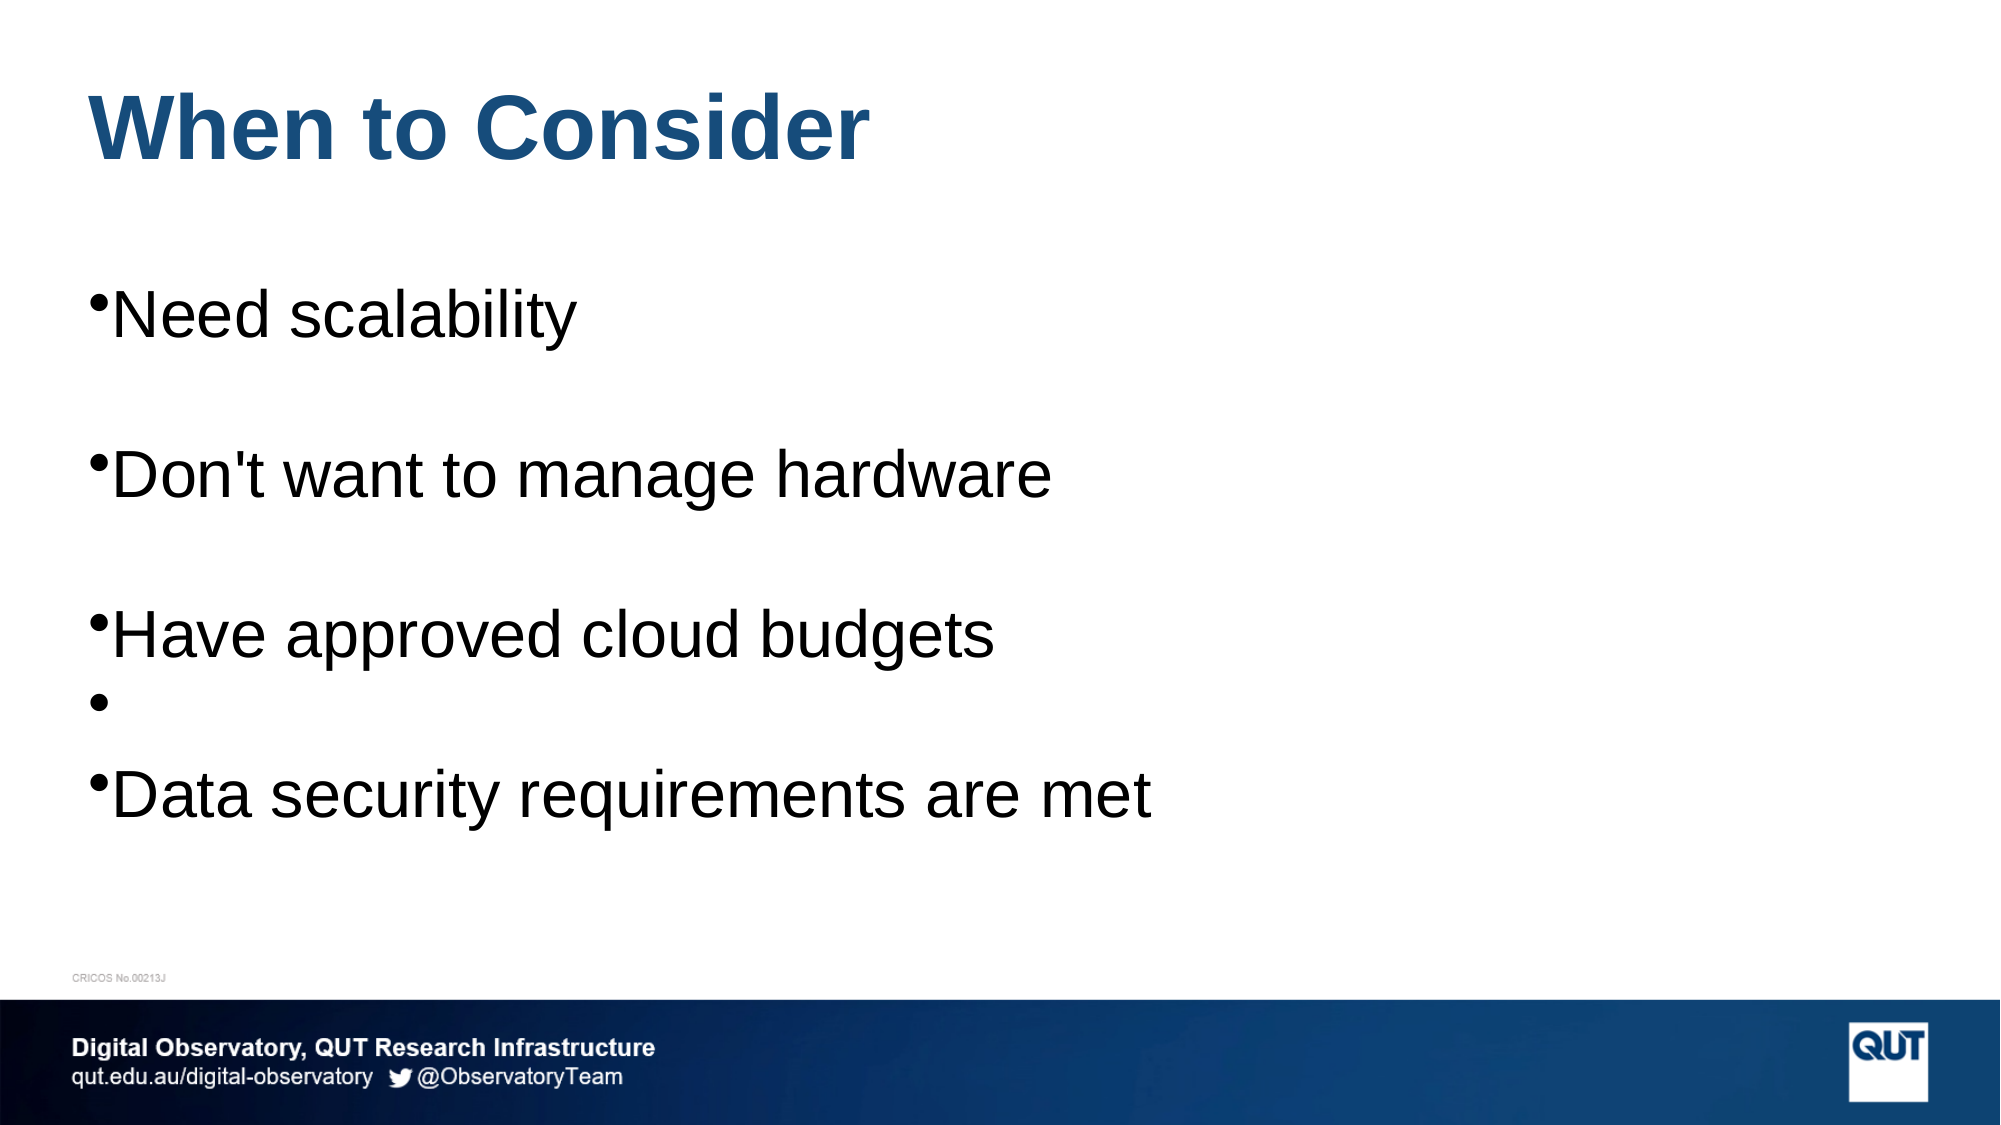

# When to Consider

Need scalability

Don't want to manage hardware

Have approved cloud budgets

Data security requirements are met